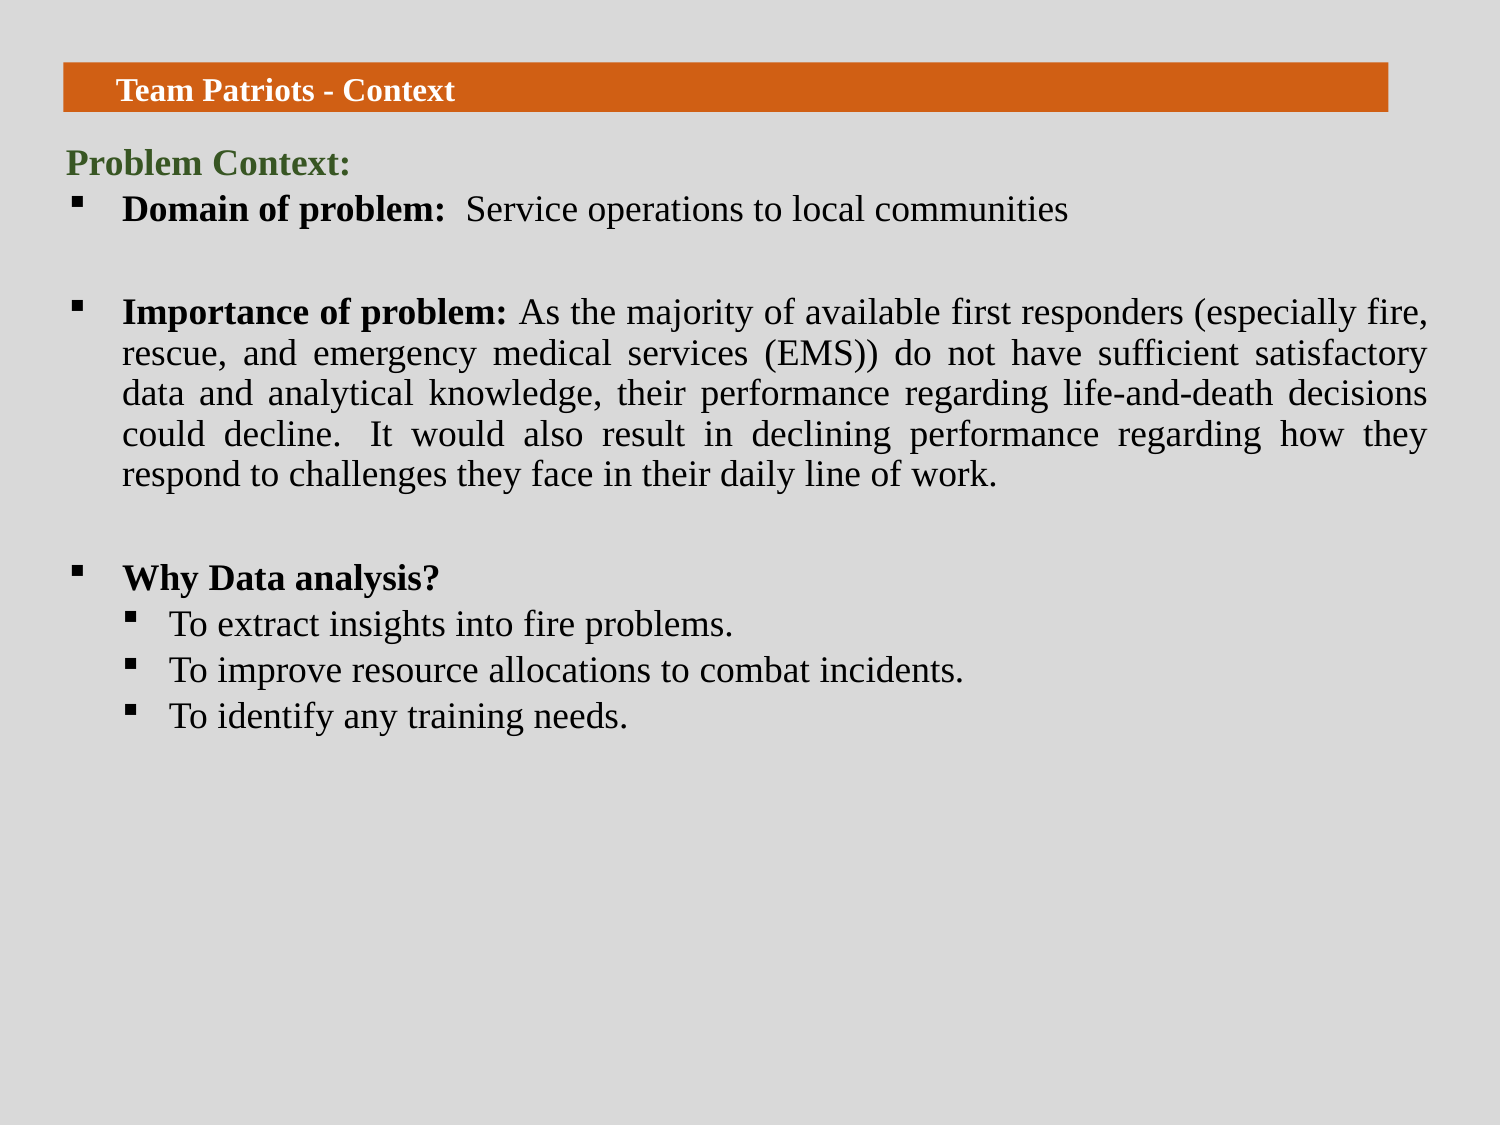

Team Patriots - Context
Problem Context:
Domain of problem:  Service operations to local communities

Importance of problem: As the majority of available first responders (especially fire, rescue, and emergency medical services (EMS)) do not have sufficient satisfactory data and analytical knowledge, their performance regarding life-and-death decisions could decline.  It would also result in declining performance regarding how they respond to challenges they face in their daily line of work.

Why Data analysis?
To extract insights into fire problems.
To improve resource allocations to combat incidents.
To identify any training needs.